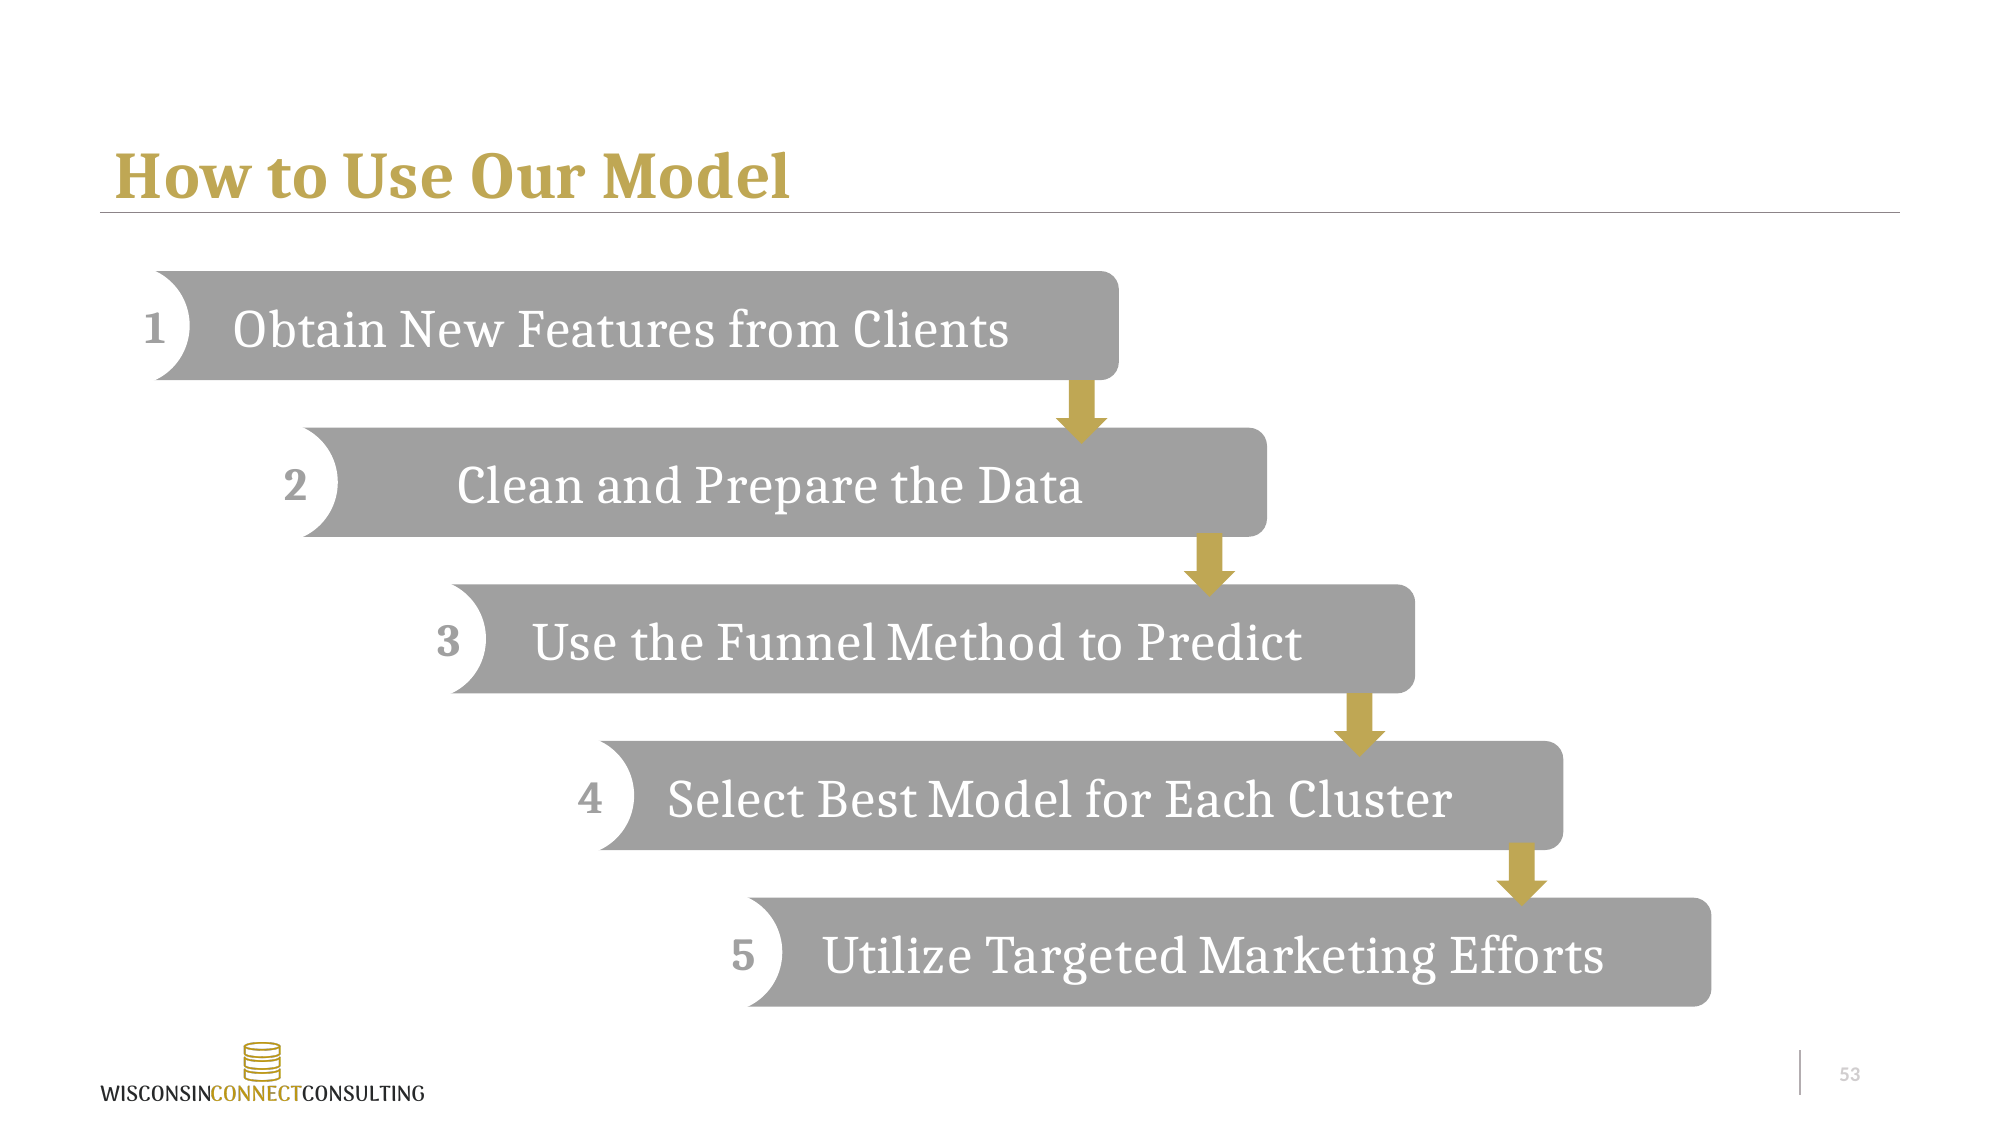

# How to Use Our Model

Obtain New Features from Clients
1

Clean and Prepare the Data
2

Use the Funnel Method to Predict
3

Select Best Model for Each Cluster
4

Utilize Targeted Marketing Efforts
5
53